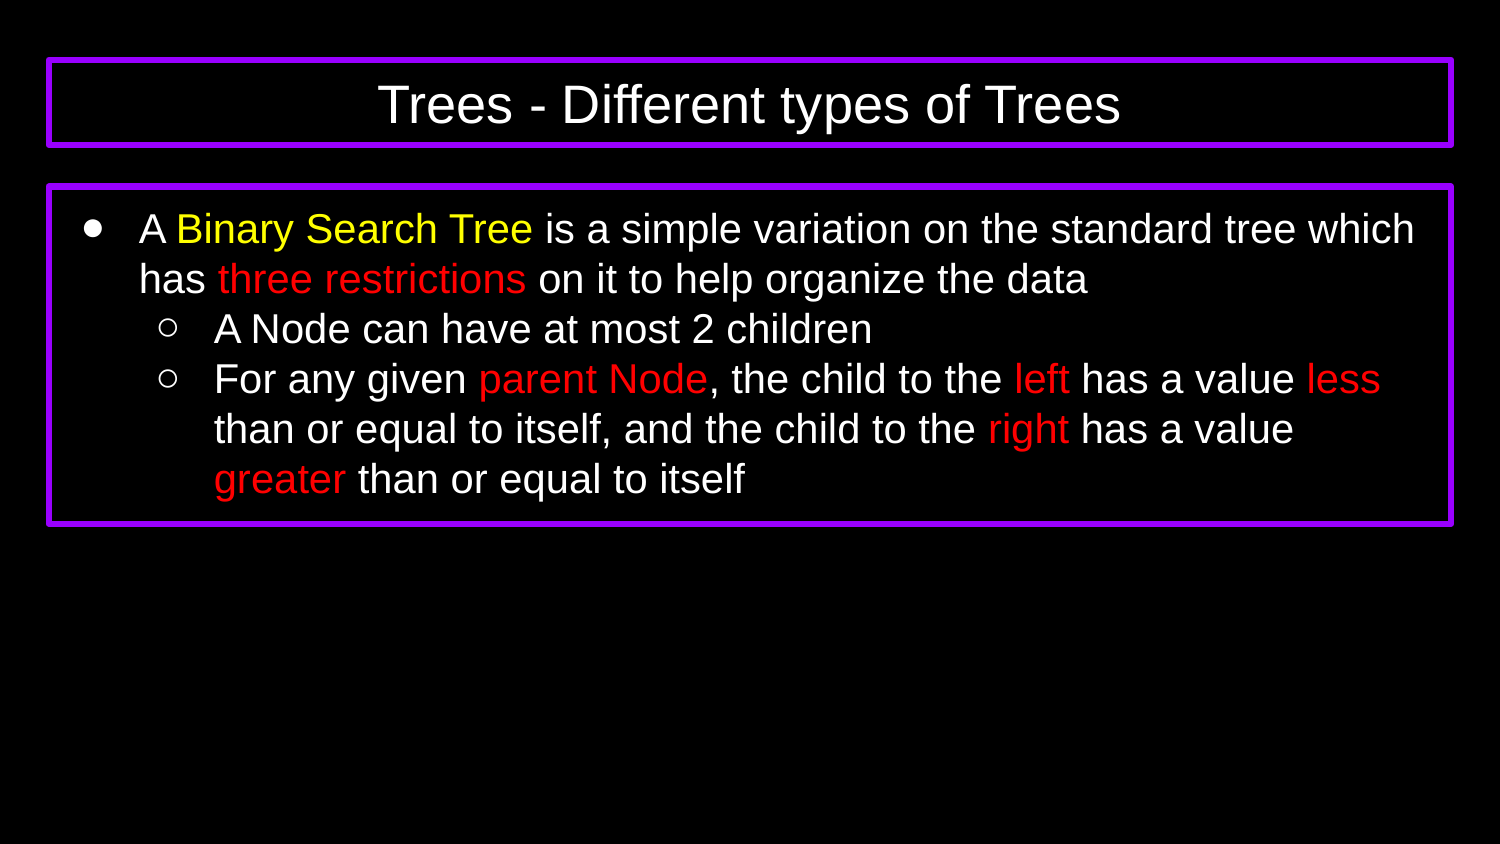

# Trees - Different types of Trees
A Binary Search Tree is a simple variation on the standard tree which has three restrictions on it to help organize the data
A Node can have at most 2 children
For any given parent Node, the child to the left has a value less than or equal to itself, and the child to the right has a value greater than or equal to itself